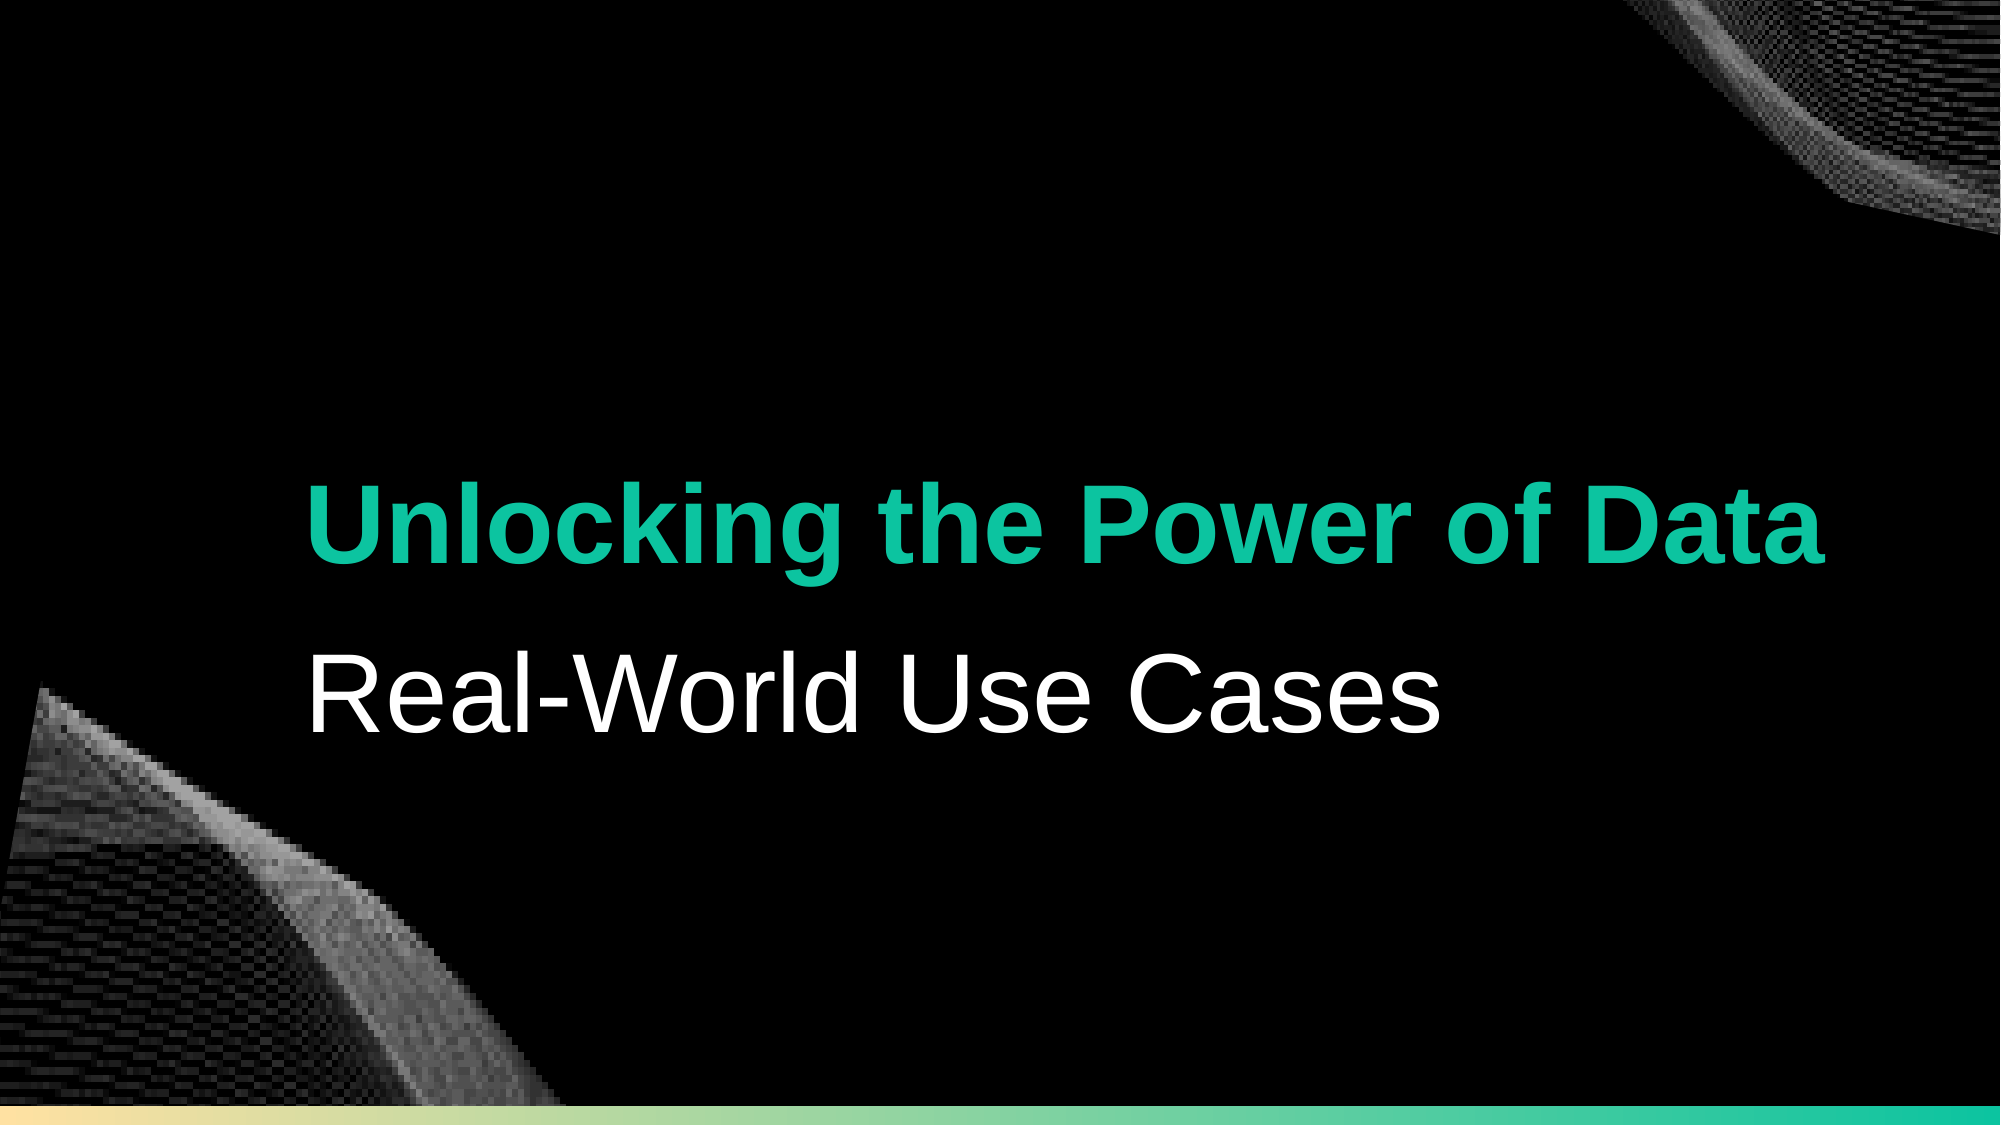

Unlocking the Power of Data Real-World Use Cases